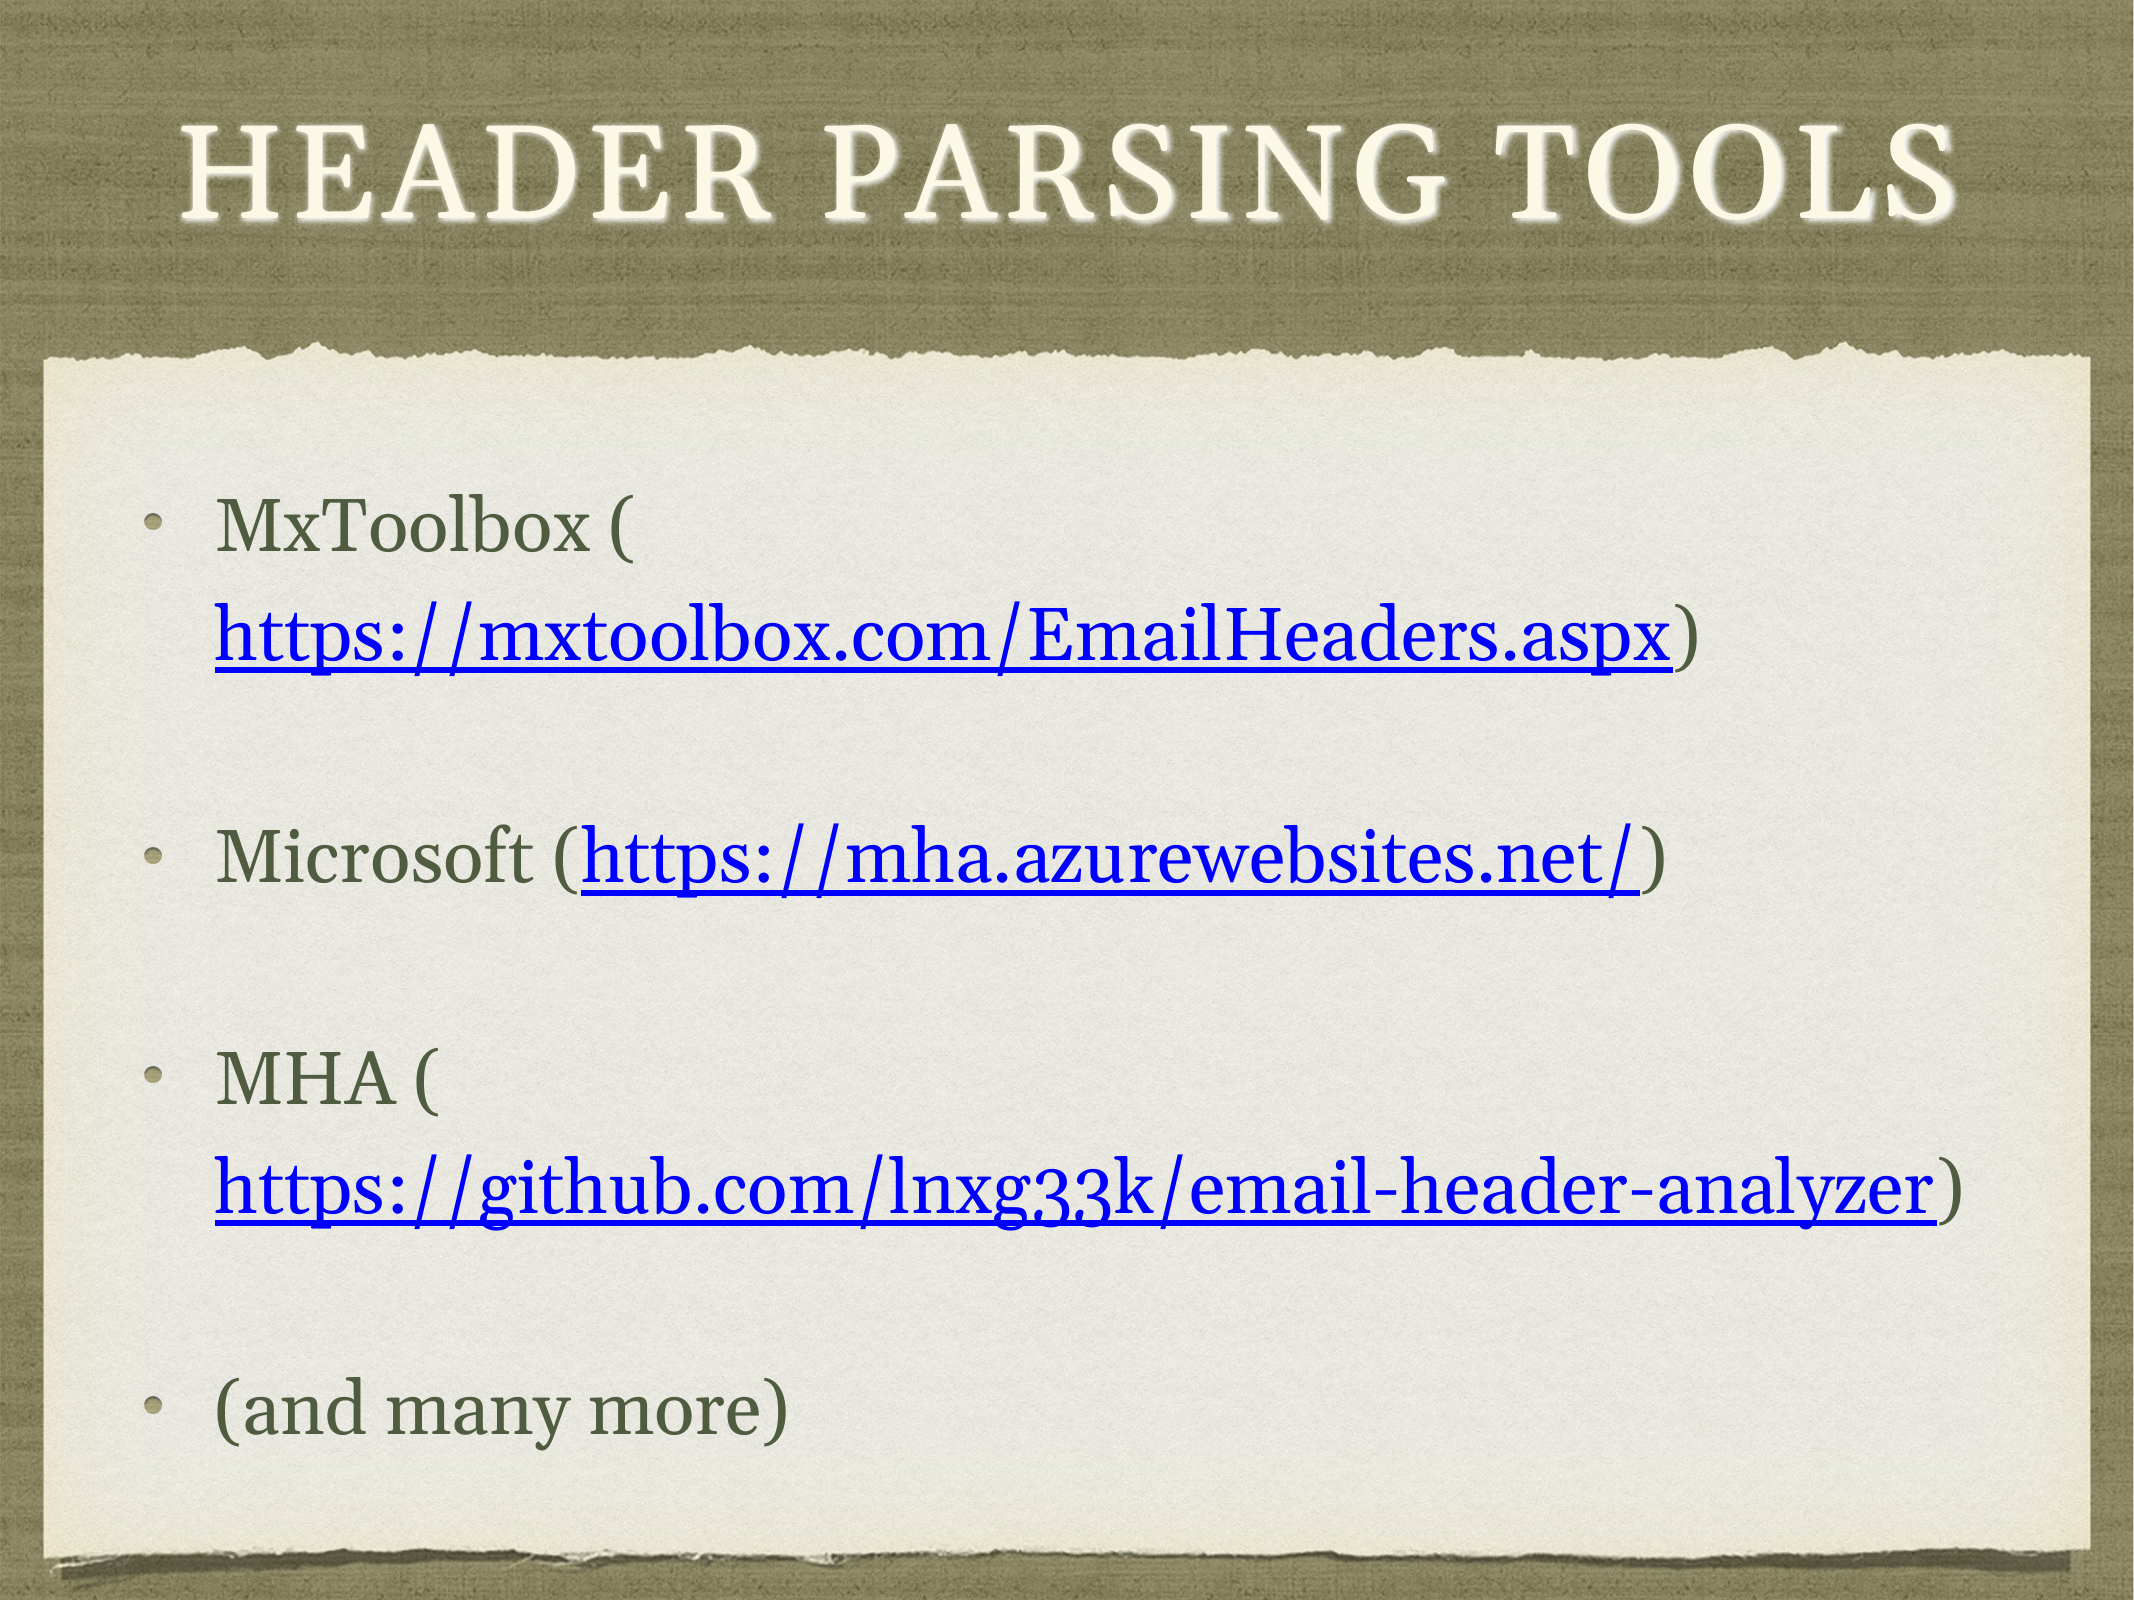

# Header parsing tools
MxToolbox (https://mxtoolbox.com/EmailHeaders.aspx)
Microsoft (https://mha.azurewebsites.net/)
MHA (https://github.com/lnxg33k/email-header-analyzer)
(and many more)